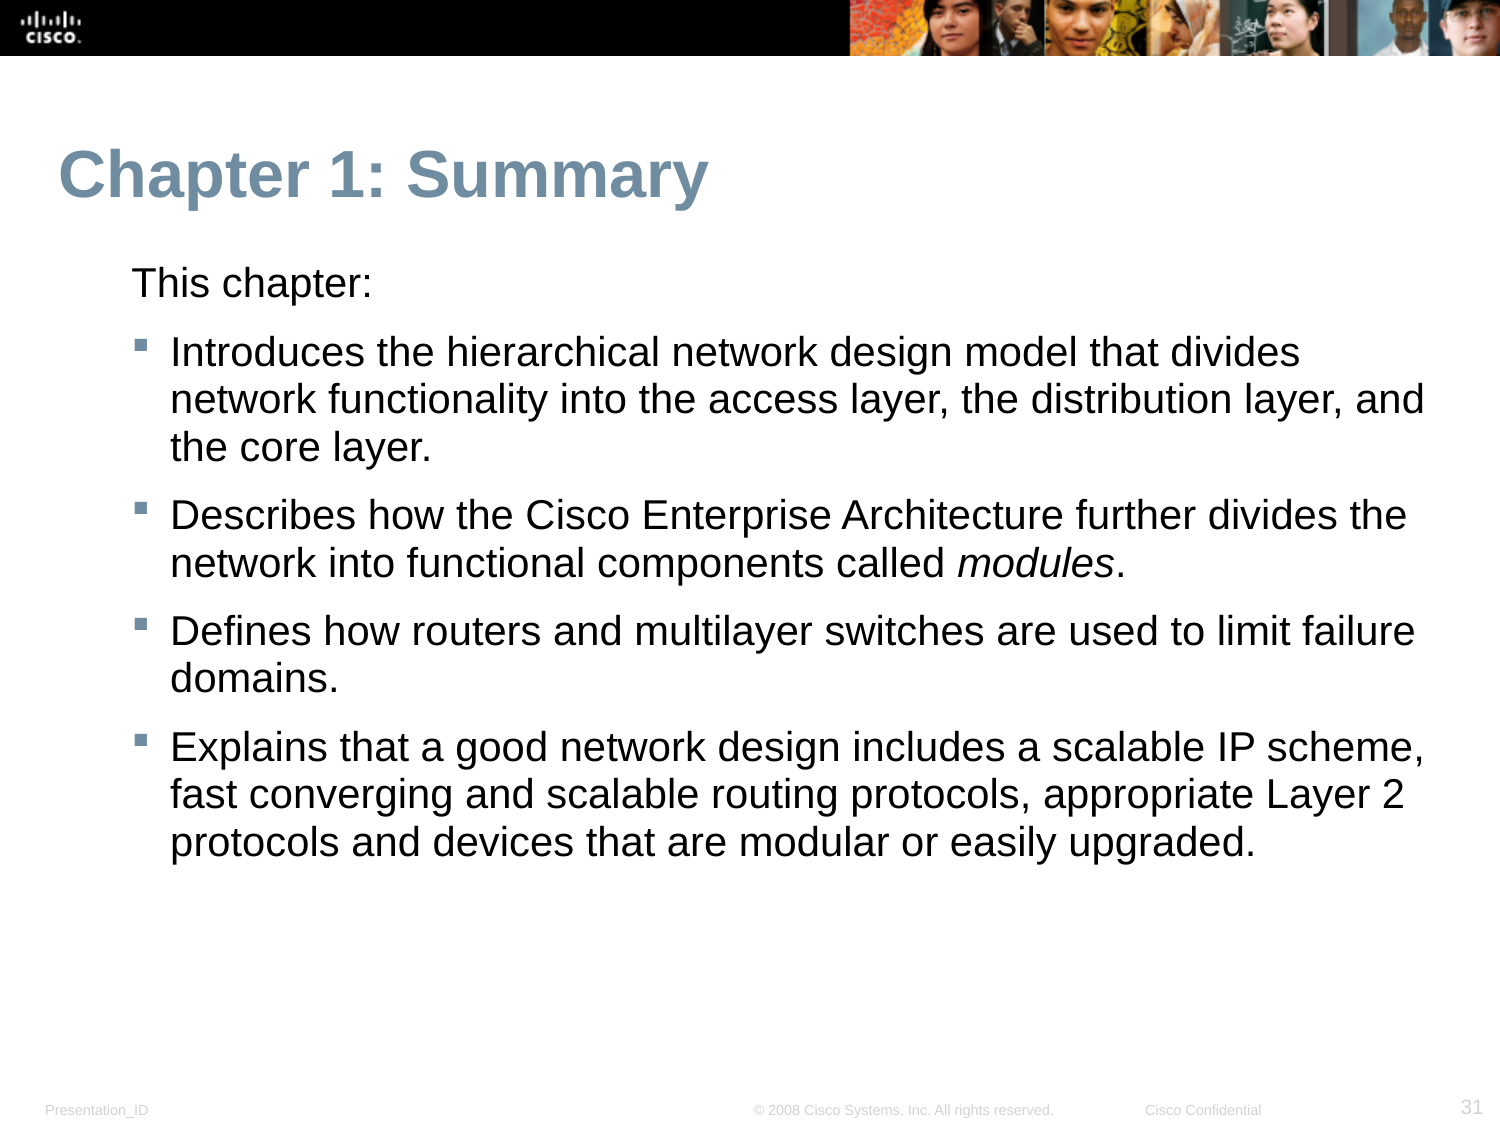

# Chapter 1: Summary
This chapter:
Introduces the hierarchical network design model that divides network functionality into the access layer, the distribution layer, and the core layer.
Describes how the Cisco Enterprise Architecture further divides the network into functional components called modules.
Defines how routers and multilayer switches are used to limit failure domains.
Explains that a good network design includes a scalable IP scheme, fast converging and scalable routing protocols, appropriate Layer 2 protocols and devices that are modular or easily upgraded.